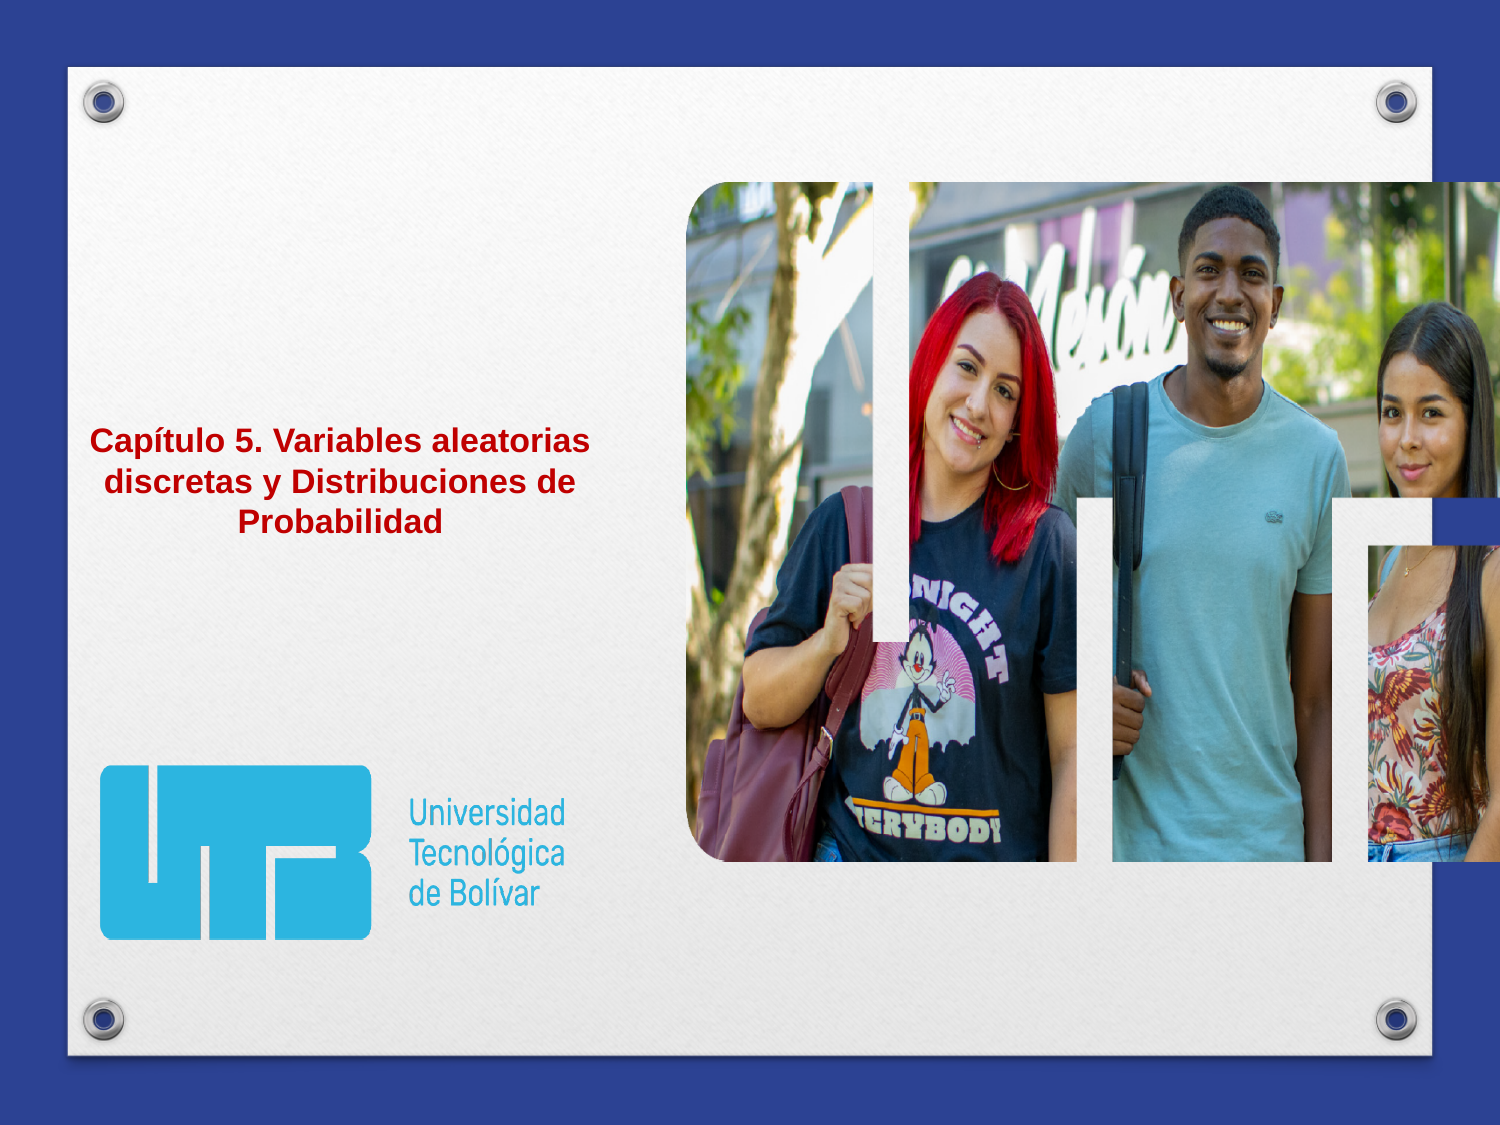

# Capítulo 5. Variables aleatorias discretas y Distribuciones de Probabilidad